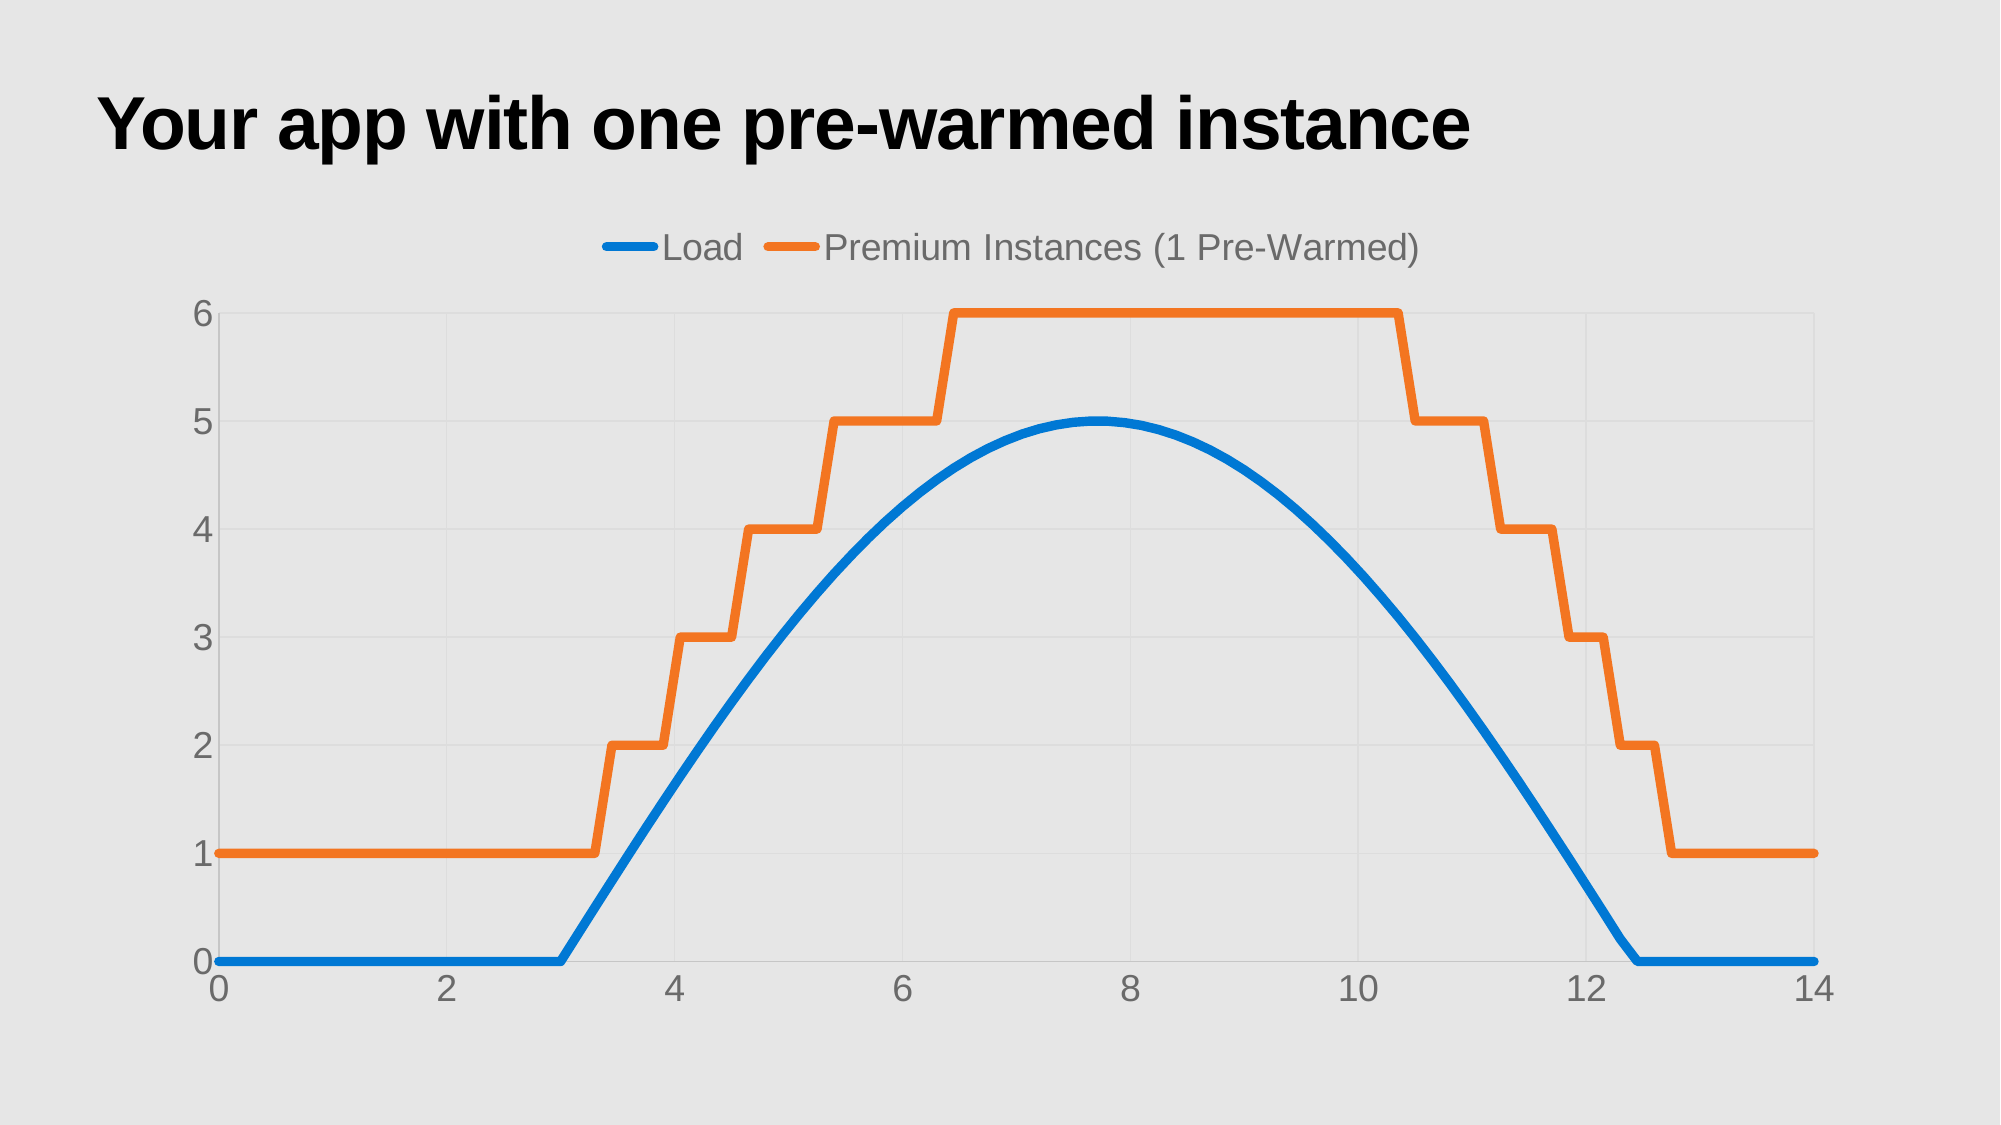

# Your app with one pre-warmed instance

### Chart

| Category | Load | Premium Instances (1 Pre-Warmed) |
|---|---|---|